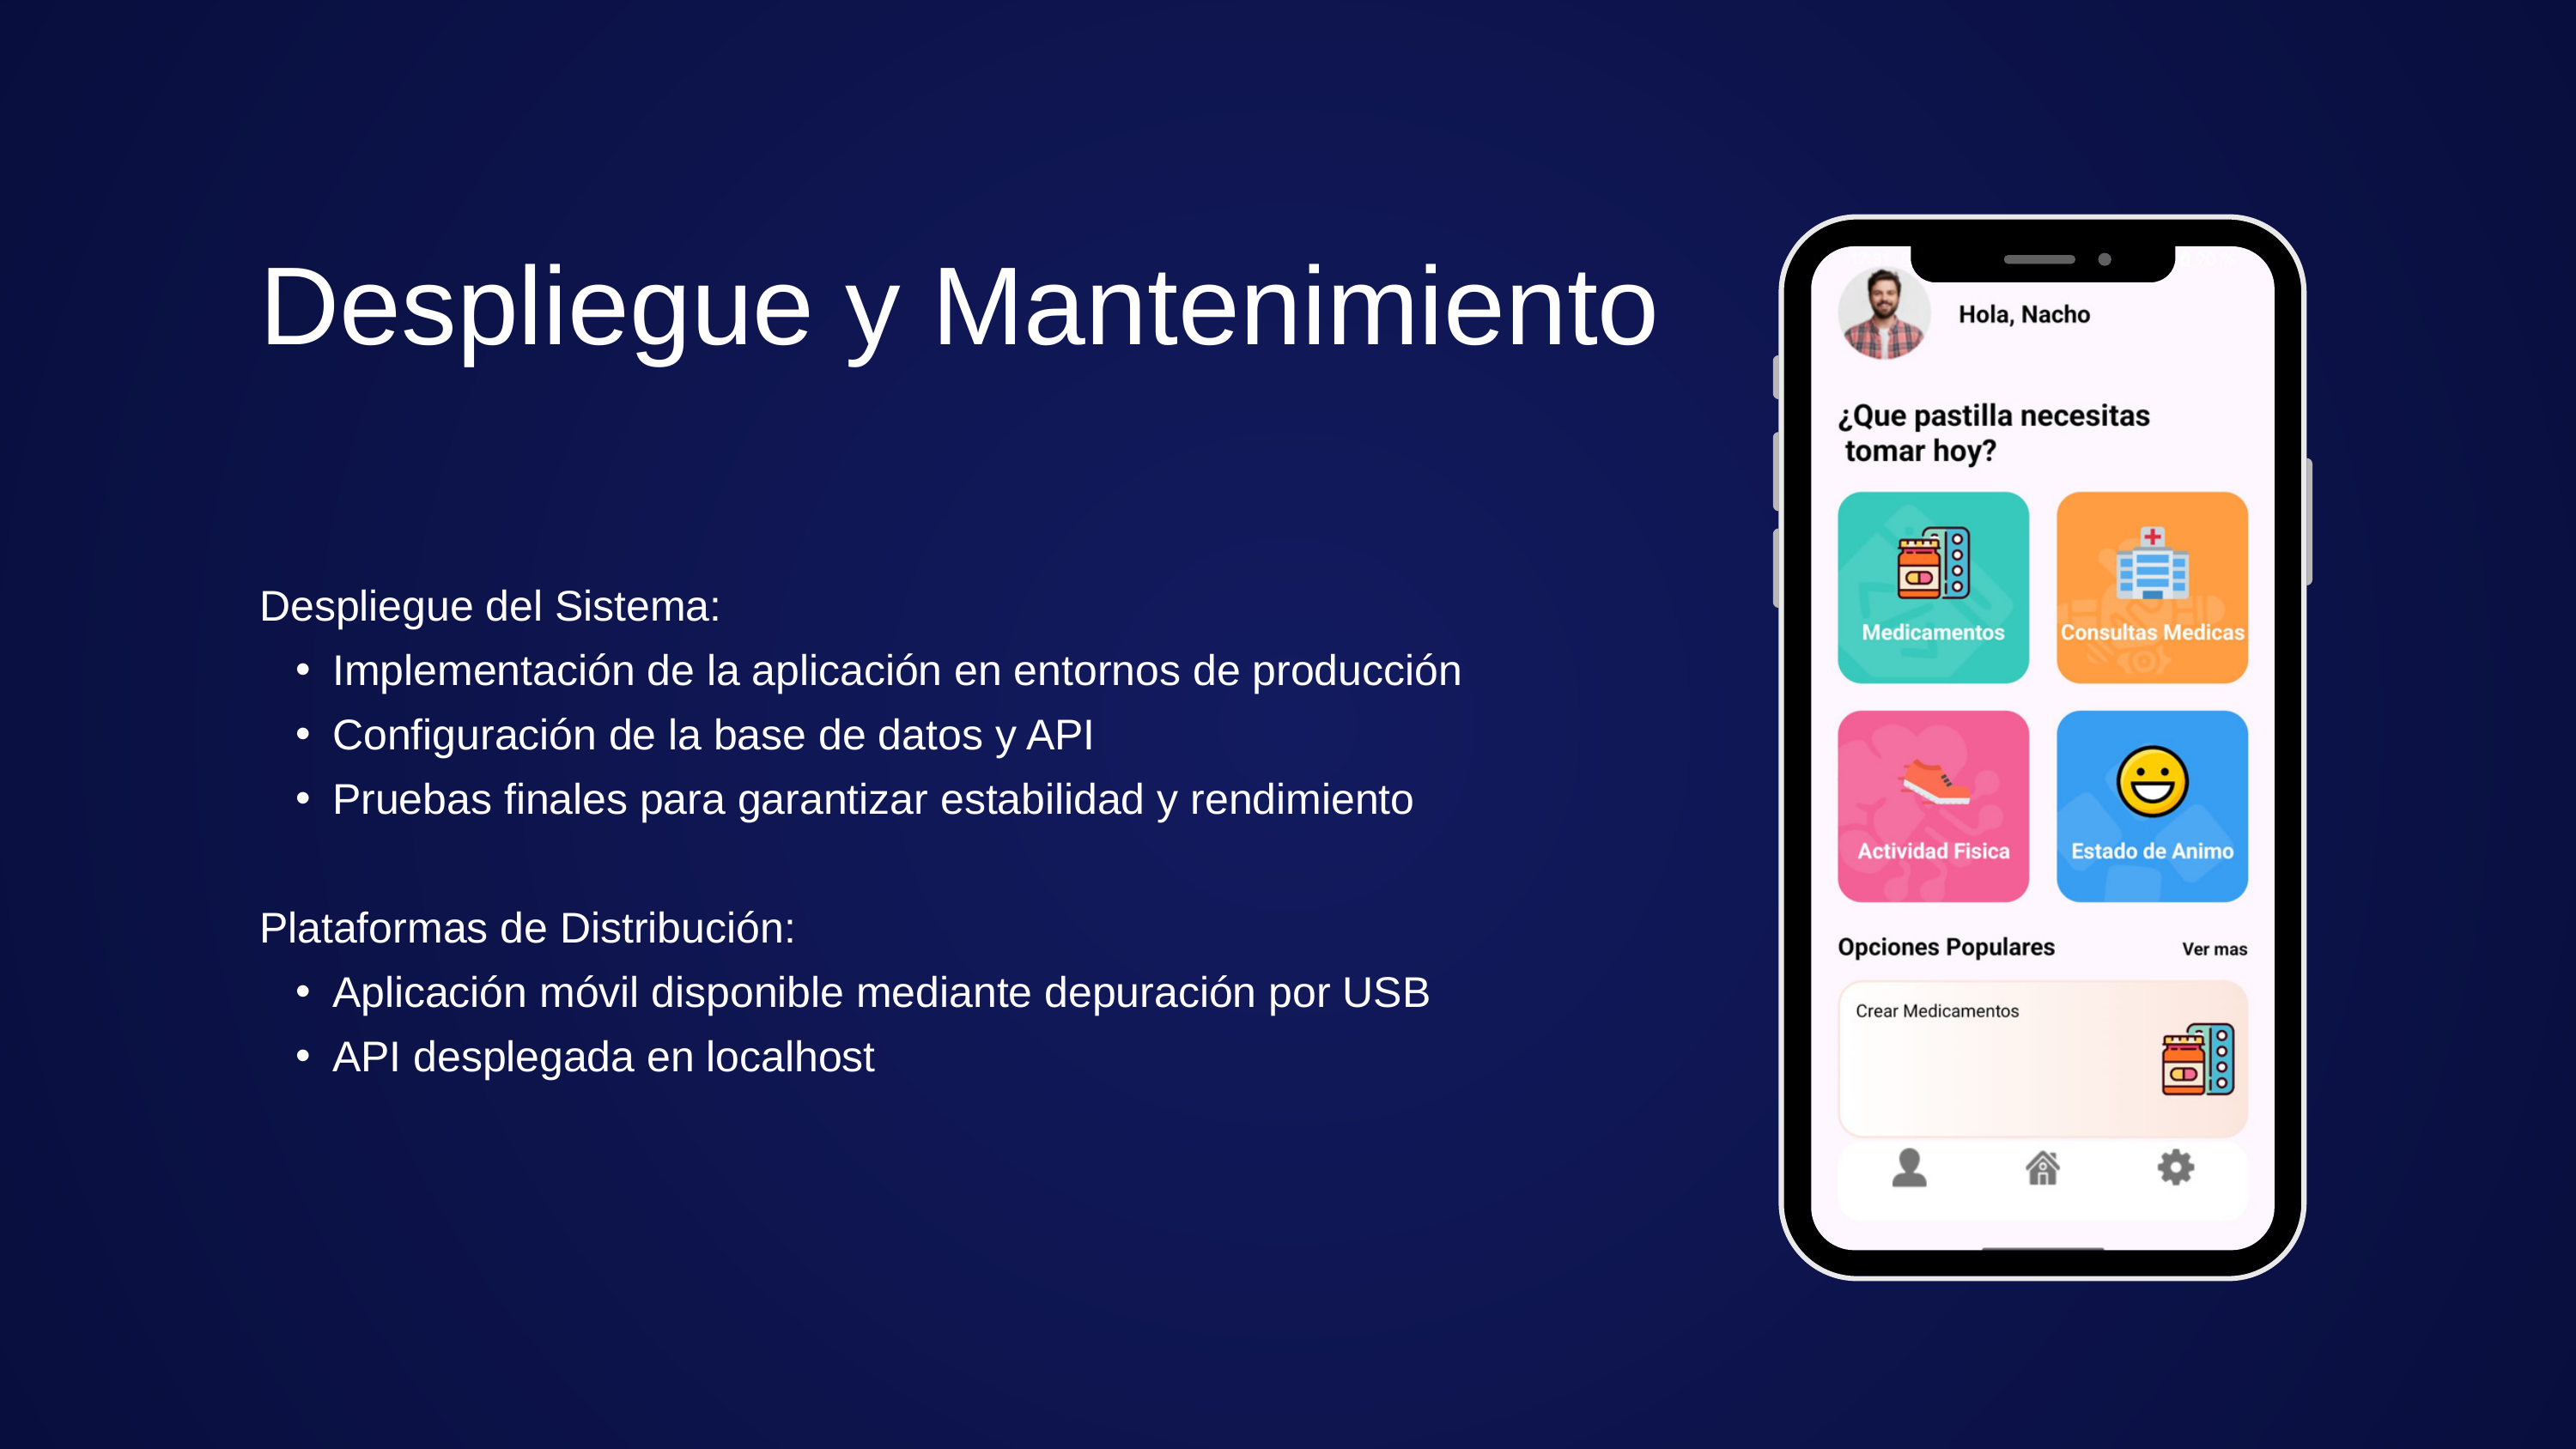

Despliegue y Mantenimiento
Despliegue del Sistema:
Implementación de la aplicación en entornos de producción
Configuración de la base de datos y API
Pruebas finales para garantizar estabilidad y rendimiento

Plataformas de Distribución:
Aplicación móvil disponible mediante depuración por USB
API desplegada en localhost